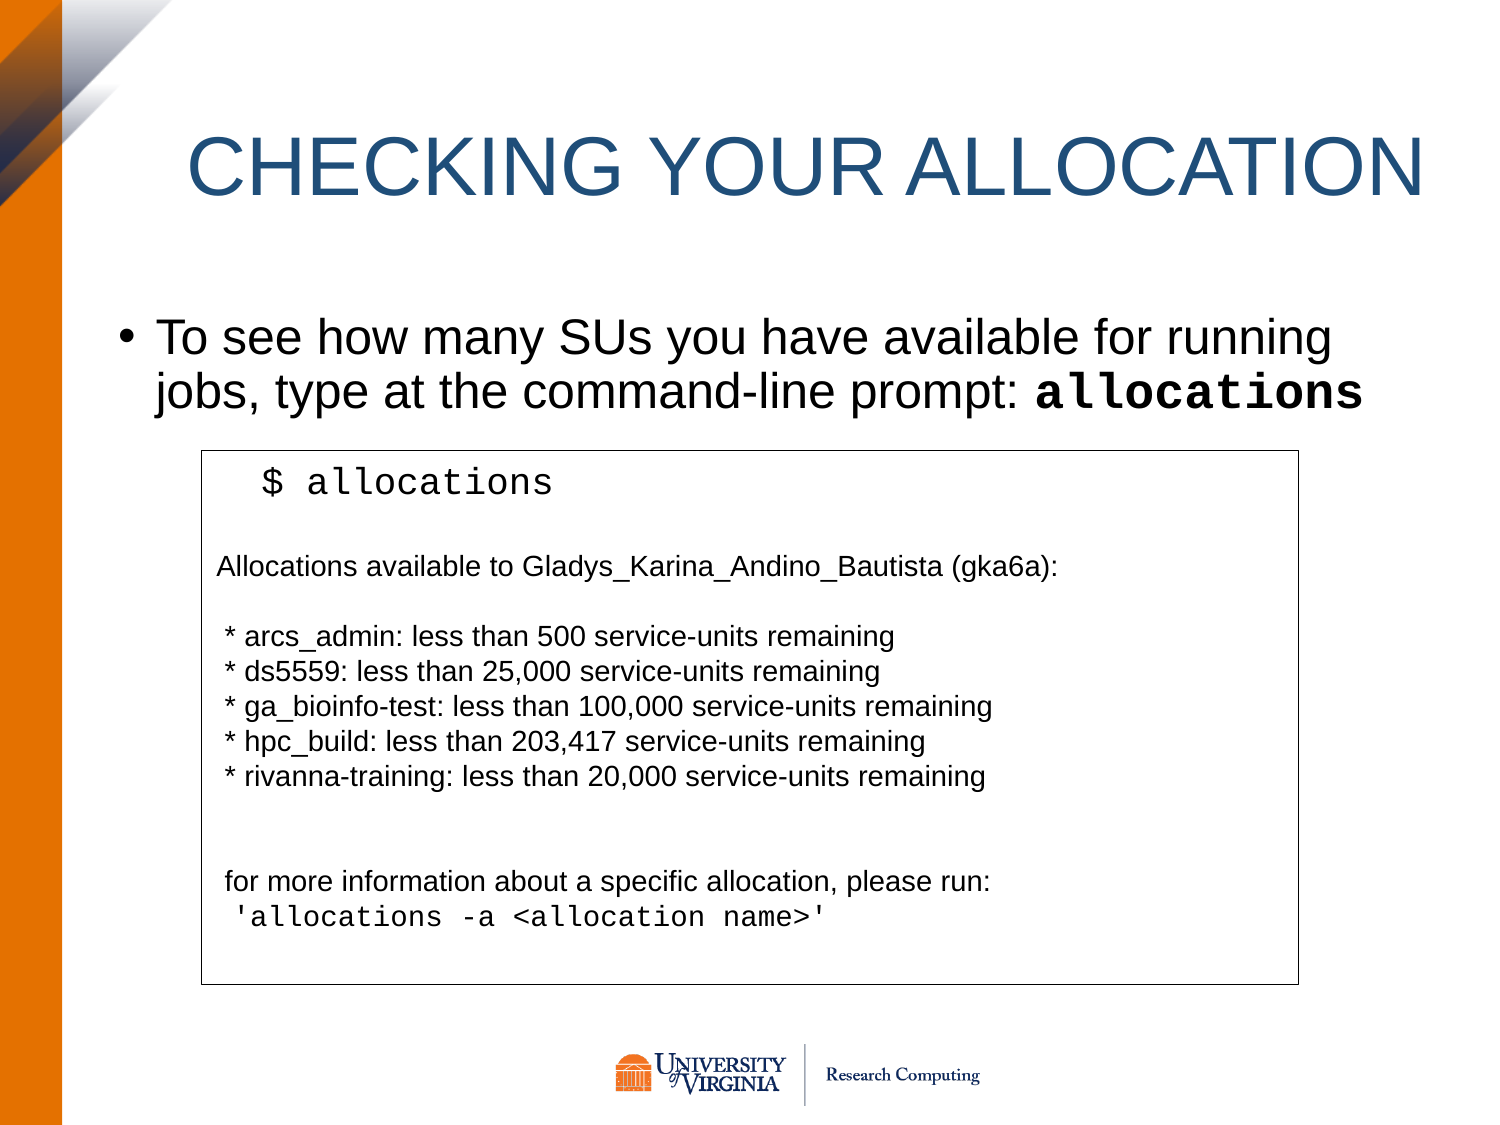

# Checking your Allocation
To see how many SUs you have available for running jobs, type at the command-line prompt: allocations

$ allocations

Allocations available to Gladys_Karina_Andino_Bautista (gka6a):

 * arcs_admin: less than 500 service-units remaining
 * ds5559: less than 25,000 service-units remaining
 * ga_bioinfo-test: less than 100,000 service-units remaining
 * hpc_build: less than 203,417 service-units remaining
 * rivanna-training: less than 20,000 service-units remaining

 for more information about a specific allocation, please run:
  'allocations -a <allocation name>'